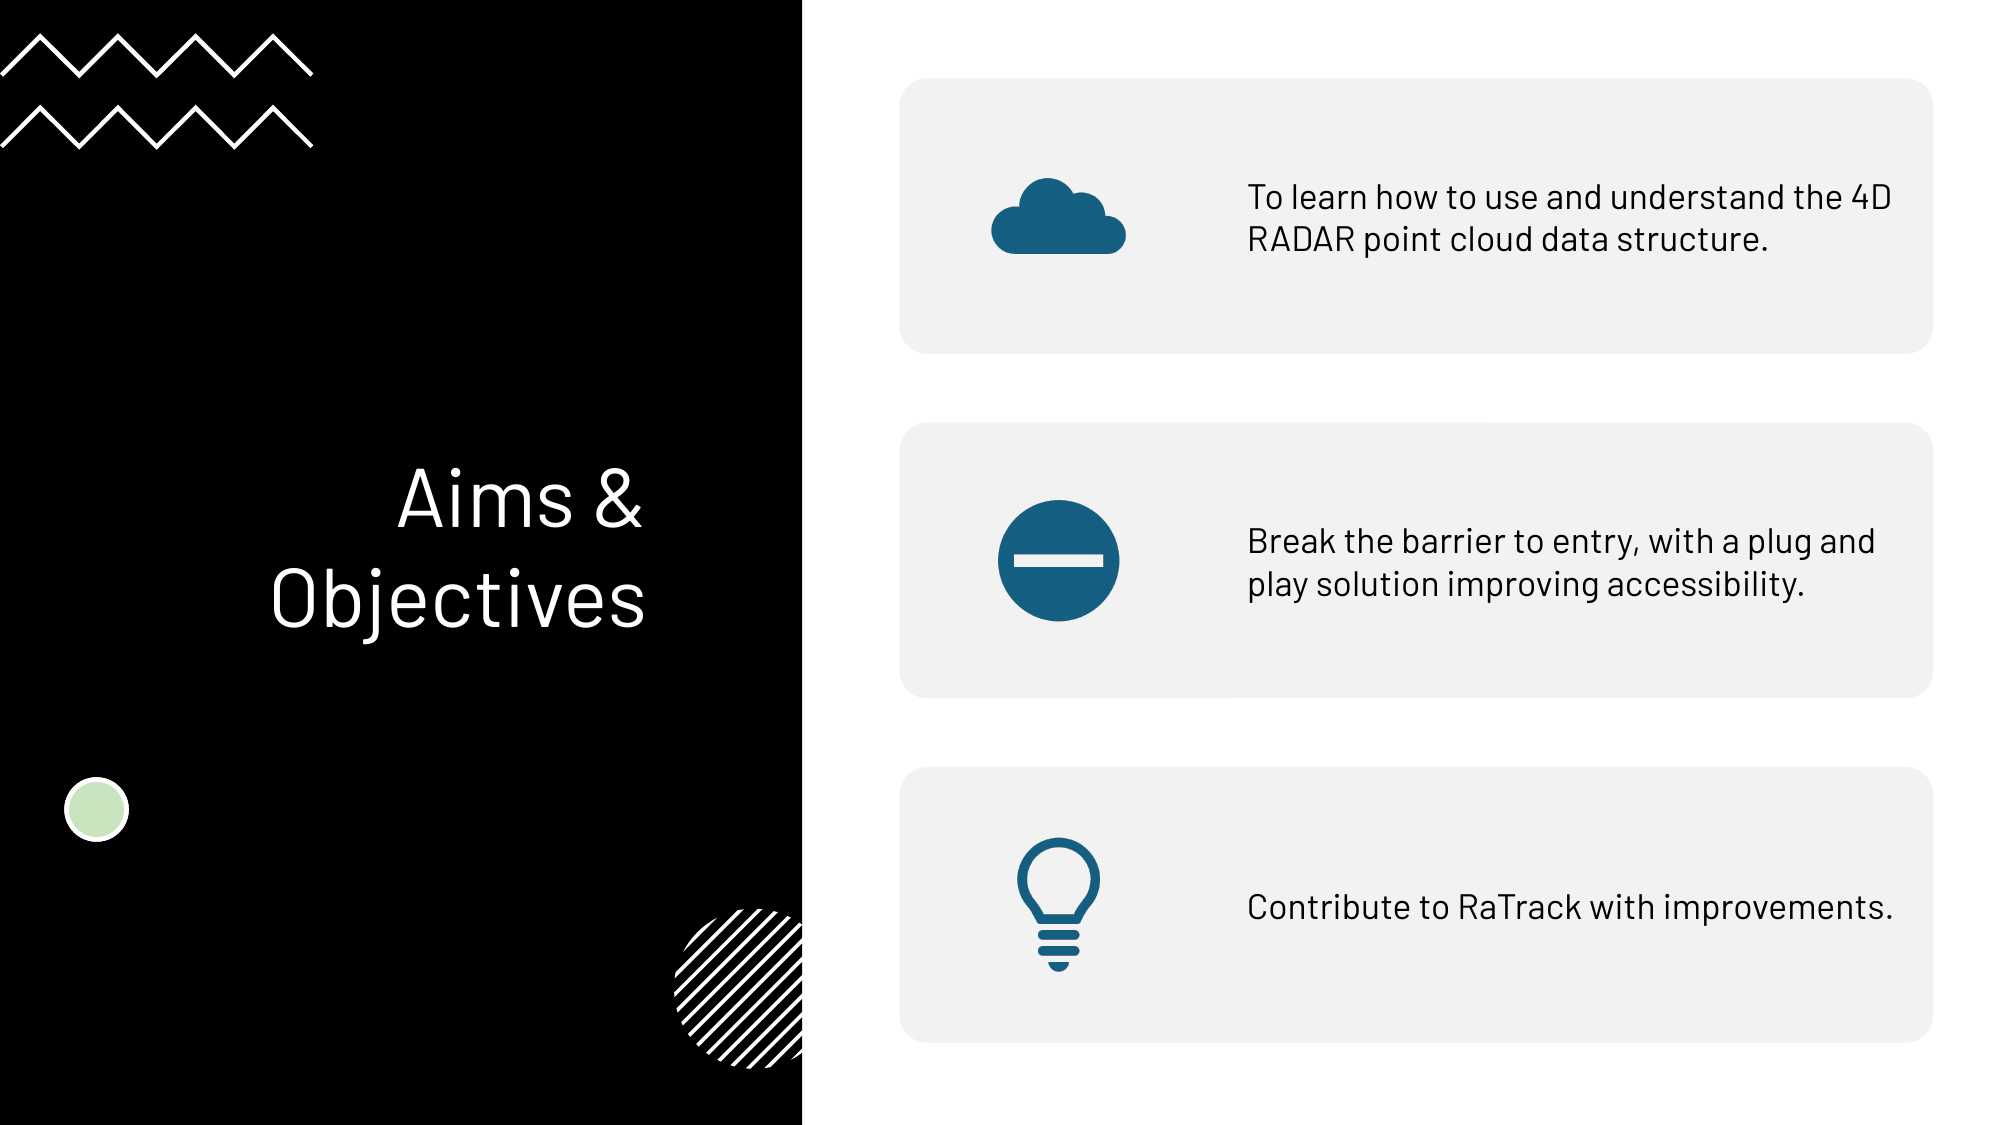

To learn how to use and understand the 4D RADAR point cloud data structure.

Break the barrier to entry, with a plug and play solution improving accessibility.

Contribute to RaTrack with improvements.

# Aims & Objectives